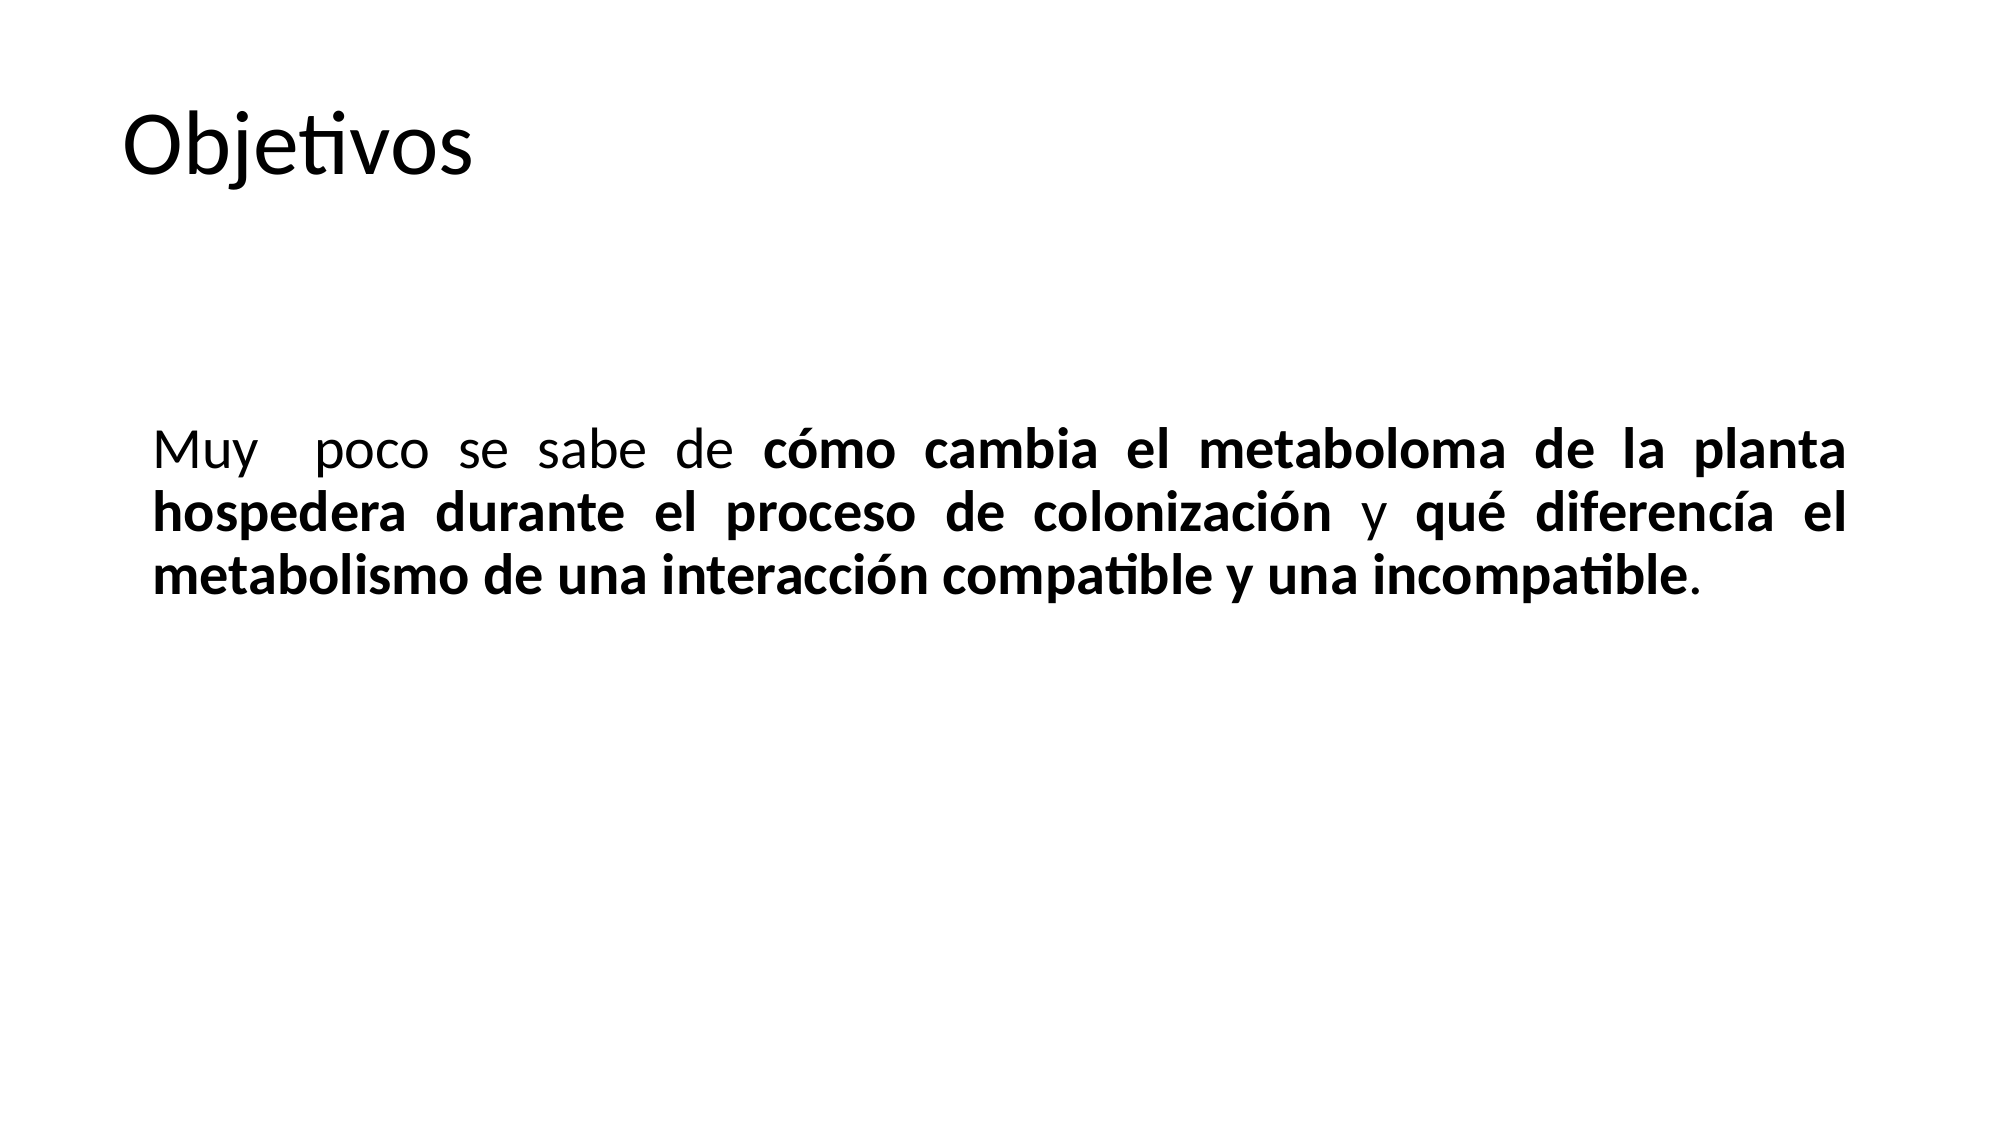

Objetivos
Muy  poco se sabe de cómo cambia el metaboloma de la planta hospedera durante el proceso de colonización y qué diferencía el metabolismo de una interacción compatible y una incompatible.